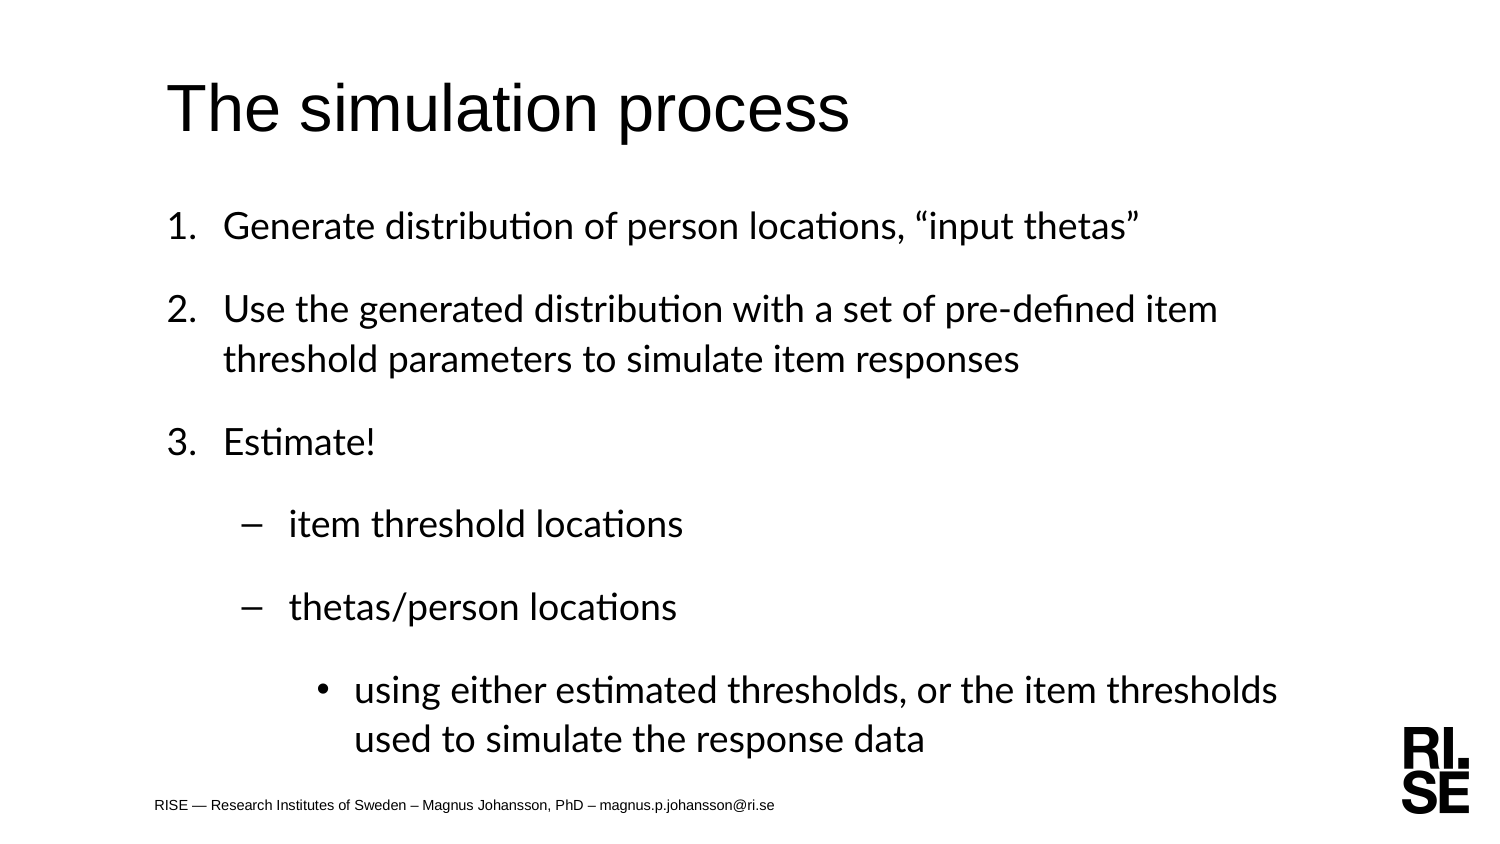

# The simulation process
Generate distribution of person locations, “input thetas”
Use the generated distribution with a set of pre-defined item threshold parameters to simulate item responses
Estimate!
item threshold locations
thetas/person locations
using either estimated thresholds, or the item thresholds used to simulate the response data
RISE — Research Institutes of Sweden – Magnus Johansson, PhD – magnus.p.johansson@ri.se